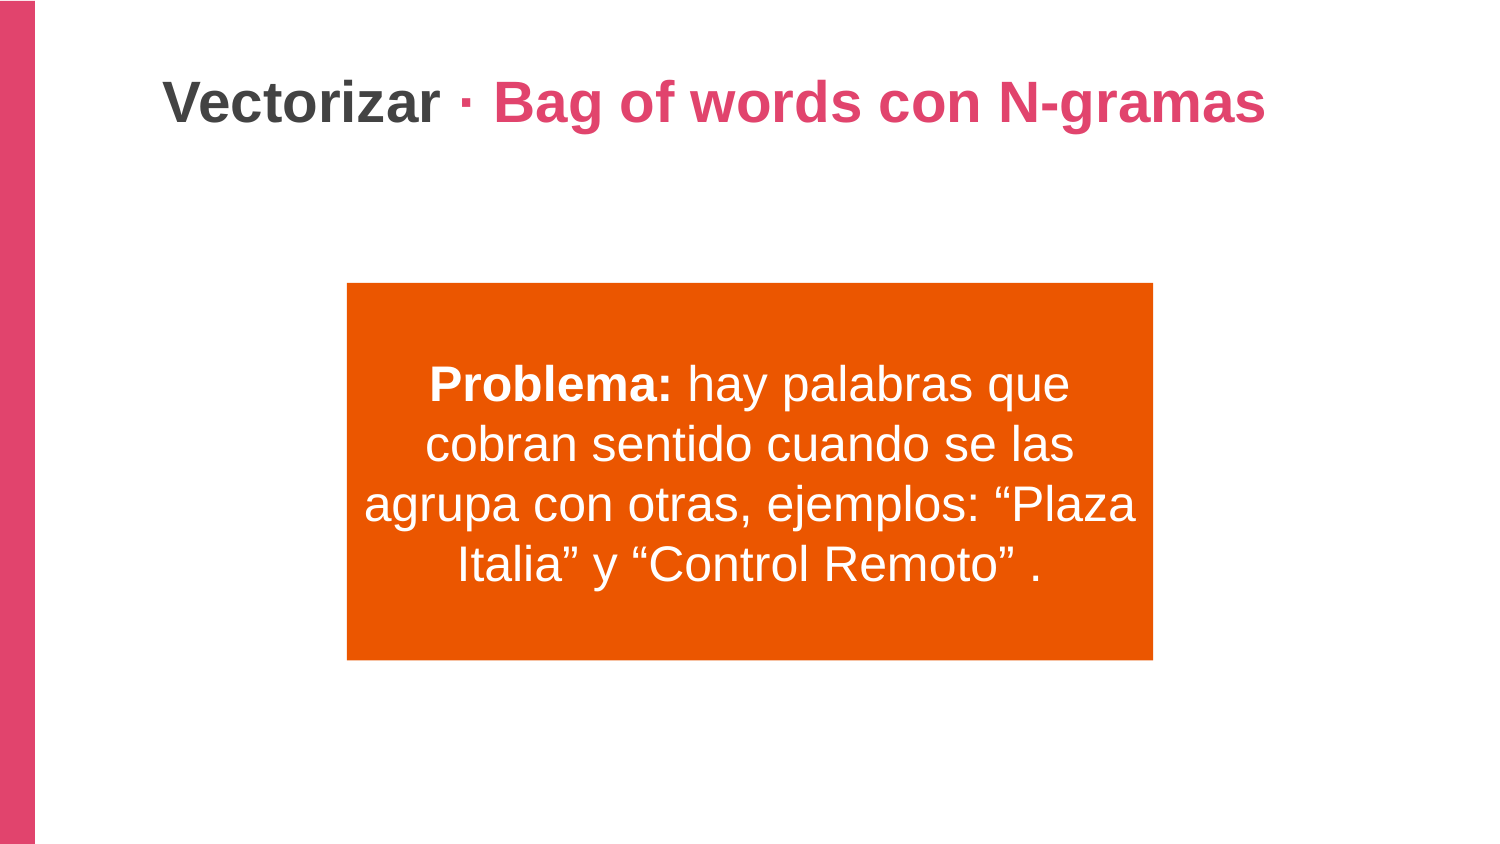

Vectorizar · Bag of words con N-gramas
Problema: hay palabras que cobran sentido cuando se las agrupa con otras, ejemplos: “Plaza Italia” y “Control Remoto” .